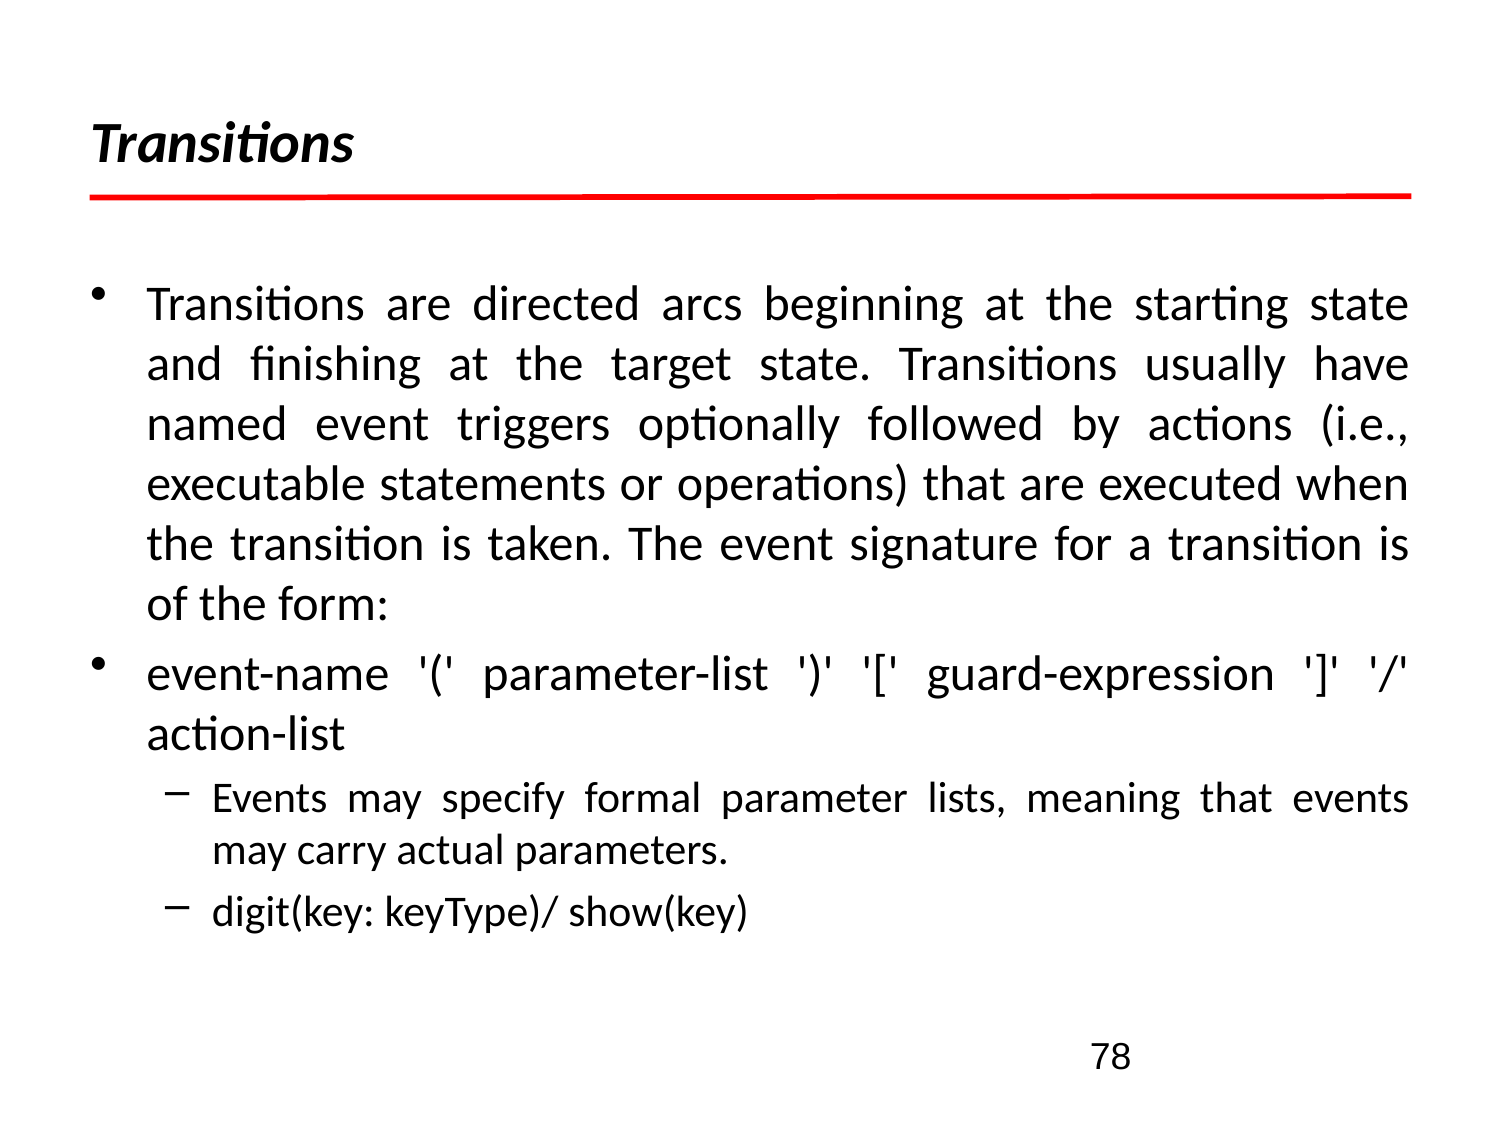

# Transitions
Transitions are directed arcs beginning at the starting state and finishing at the target state. Transitions usually have named event triggers optionally followed by actions (i.e., executable statements or operations) that are executed when the transition is taken. The event signature for a transition is of the form:
event-name '(' parameter-list ')' '[' guard-expression ']' '/' action-list
Events may specify formal parameter lists, meaning that events may carry actual parameters.
digit(key: keyType)/ show(key)
78